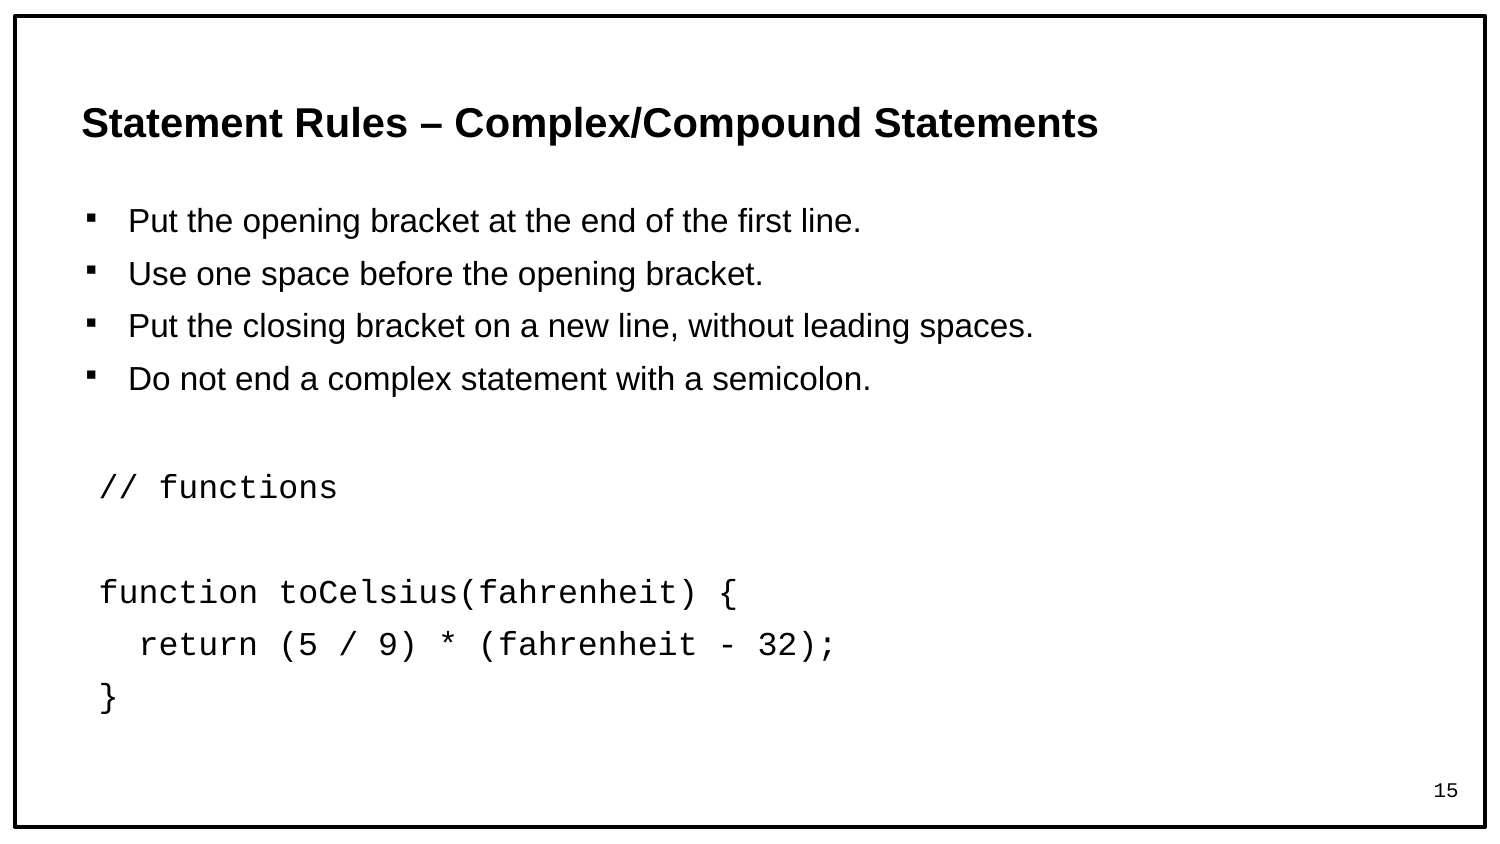

# Statement Rules – Complex/Compound Statements
Put the opening bracket at the end of the first line.
Use one space before the opening bracket.
Put the closing bracket on a new line, without leading spaces.
Do not end a complex statement with a semicolon.
// functions

function toCelsius(fahrenheit) {
  return (5 / 9) * (fahrenheit - 32);
}
15